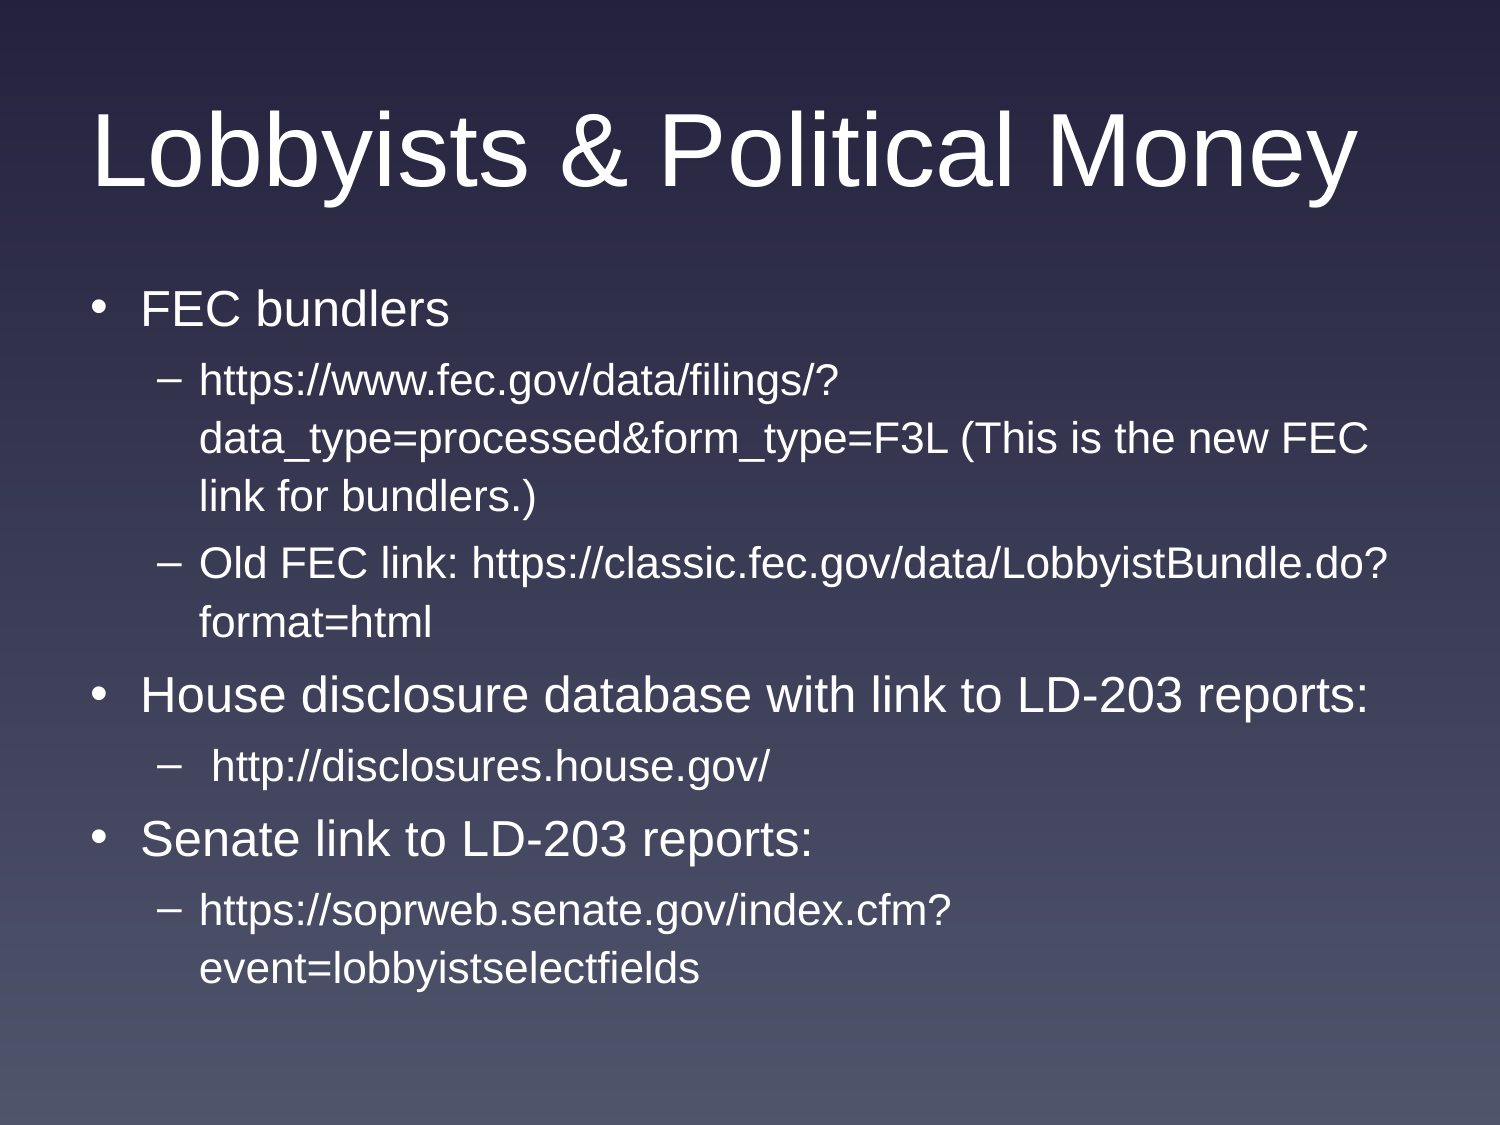

# Lobbyists & Political Money
FEC bundlers
https://www.fec.gov/data/filings/?data_type=processed&form_type=F3L (This is the new FEC link for bundlers.)
Old FEC link: https://classic.fec.gov/data/LobbyistBundle.do?format=html
House disclosure database with link to LD-203 reports:
 http://disclosures.house.gov/
Senate link to LD-203 reports:
https://soprweb.senate.gov/index.cfm?event=lobbyistselectfields